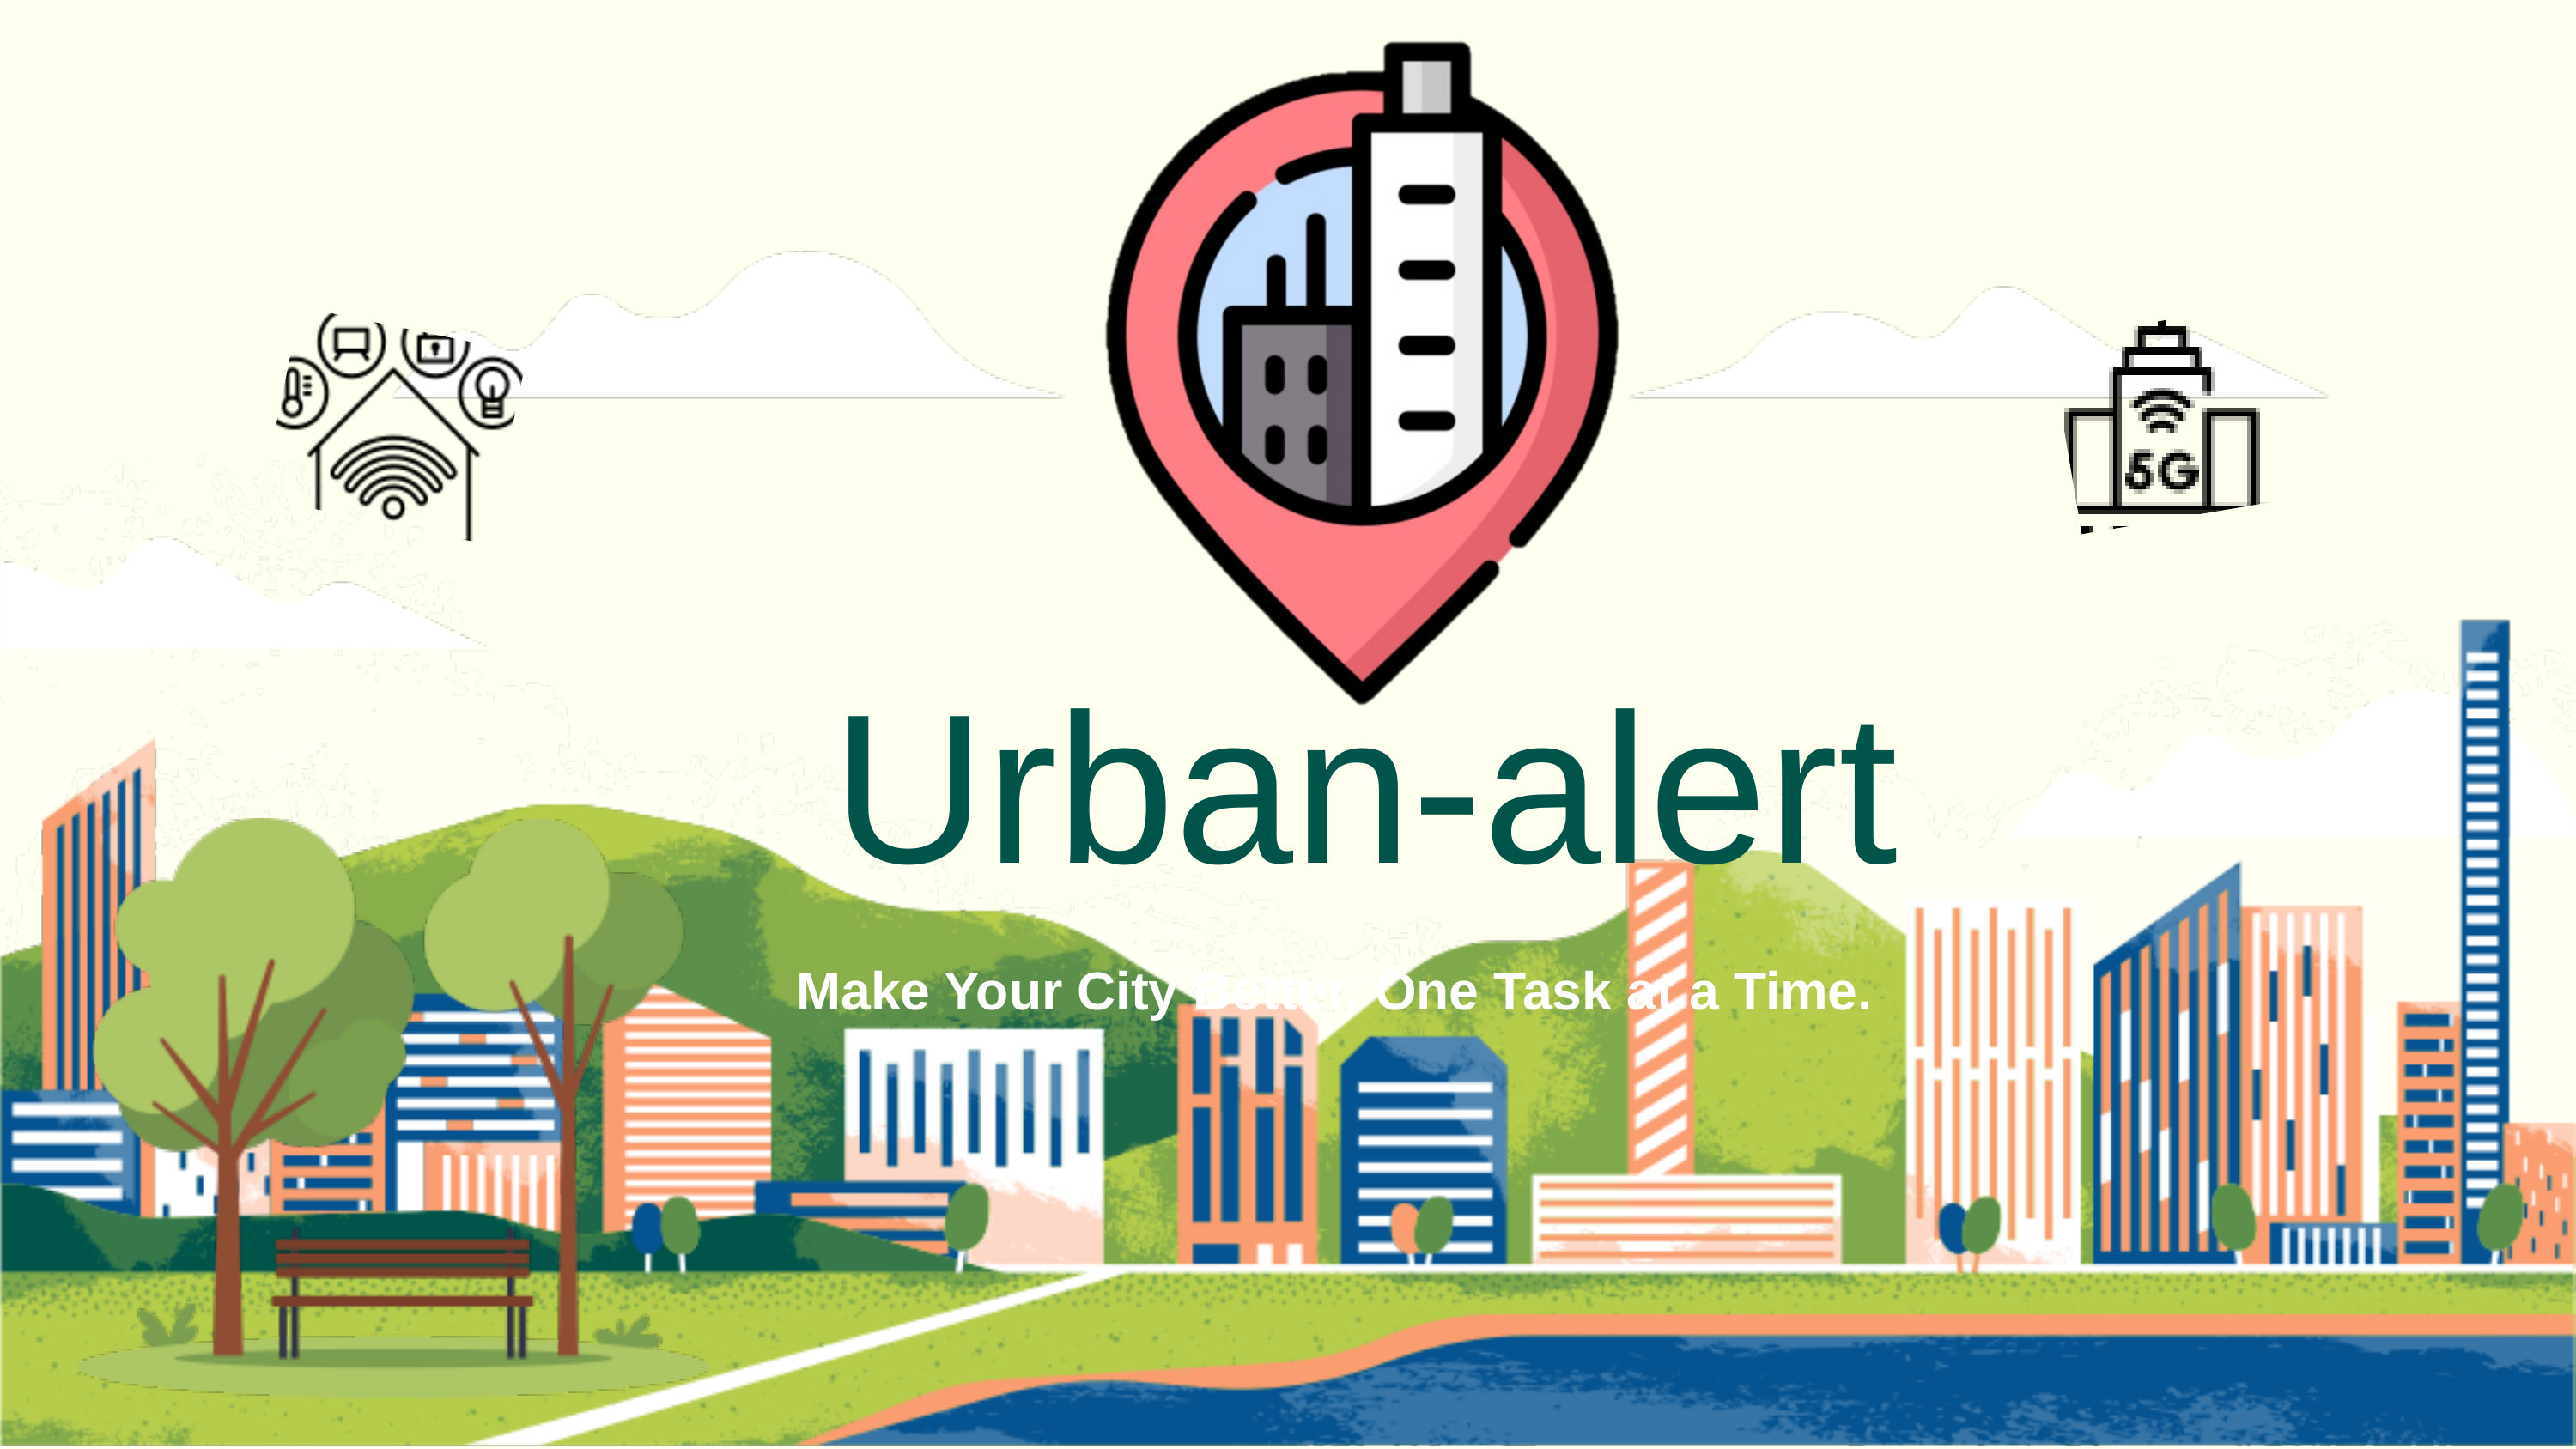

Urban-alert

Make Your City Better. One Task at a Time.